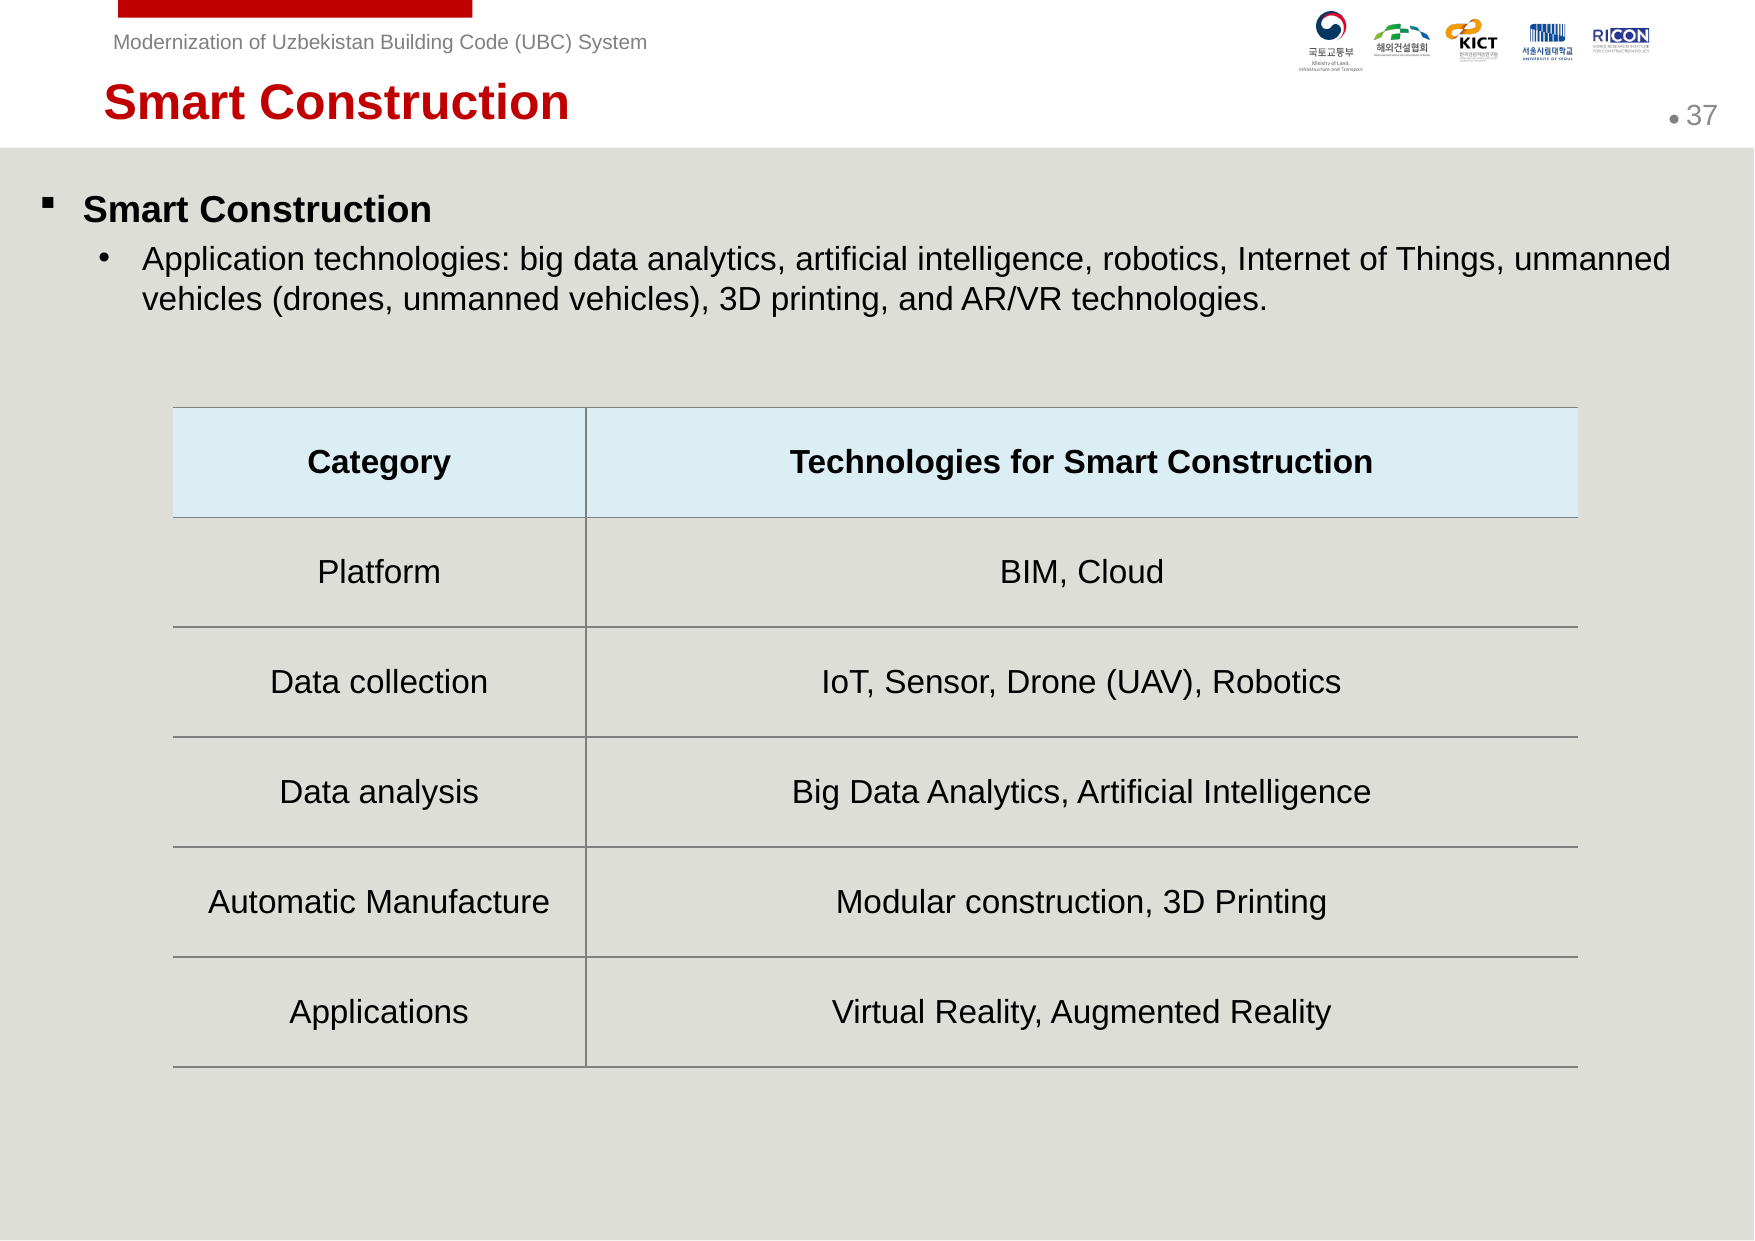

Smart Construction
Smart Construction
Application technologies: big data analytics, artificial intelligence, robotics, Internet of Things, unmanned vehicles (drones, unmanned vehicles), 3D printing, and AR/VR technologies.
| Category | Technologies for Smart Construction |
| --- | --- |
| Platform | BIM, Cloud |
| Data collection | IoT, Sensor, Drone (UAV), Robotics |
| Data analysis | Big Data Analytics, Artificial Intelligence |
| Automatic Manufacture | Modular construction, 3D Printing |
| Applications | Virtual Reality, Augmented Reality |